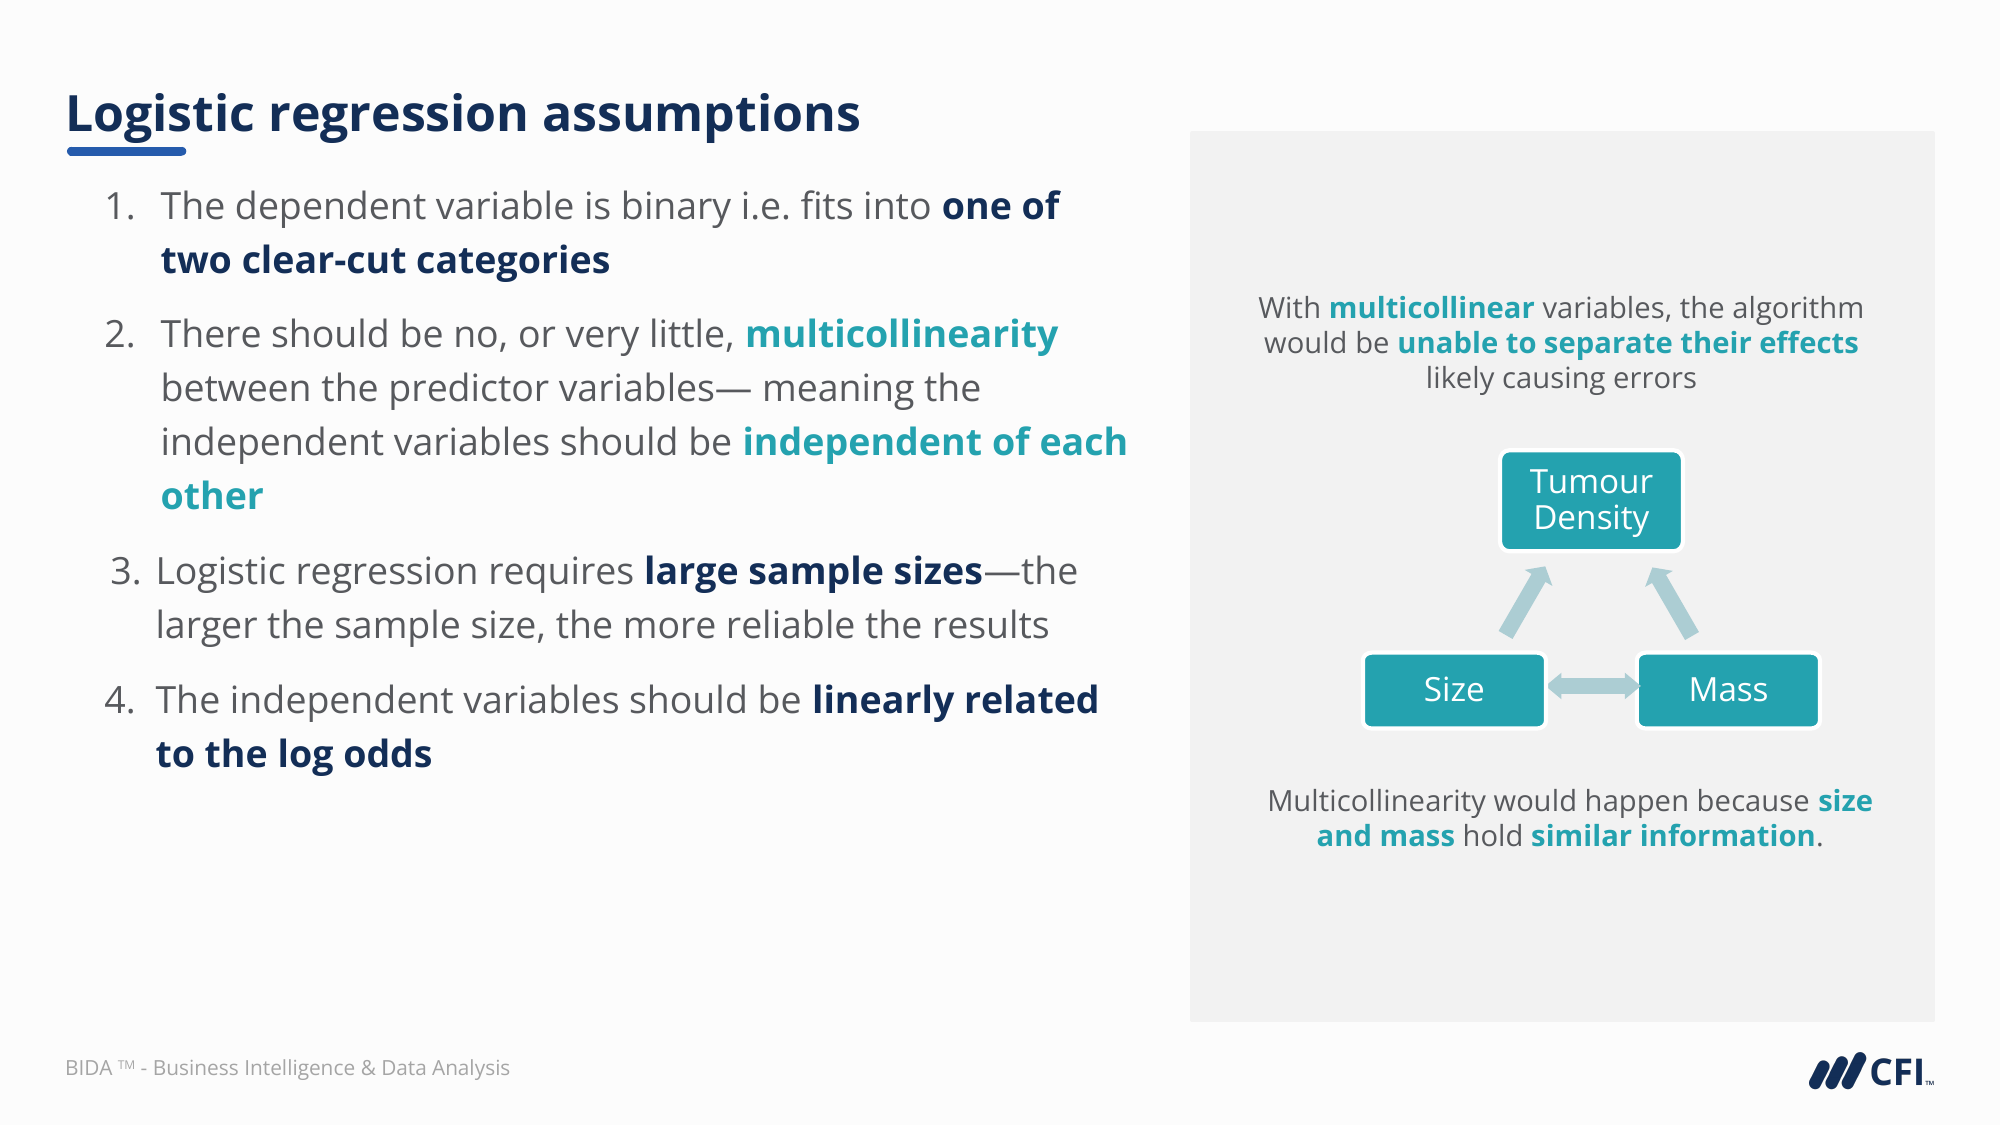

# Logistic regression assumptions

The dependent variable is binary i.e. fits into one of two clear-cut categories
There should be no, or very little, multicollinearity between the predictor variables— meaning the independent variables should be independent of each other
Logistic regression requires large sample sizes—the larger the sample size, the more reliable the results
The independent variables should be linearly related to the log odds
With multicollinear variables, the algorithm would be unable to separate their effects​ likely causing errors
Tumour Density

Size
Mass

Multicollinearity would happen because size and mass hold similar information.